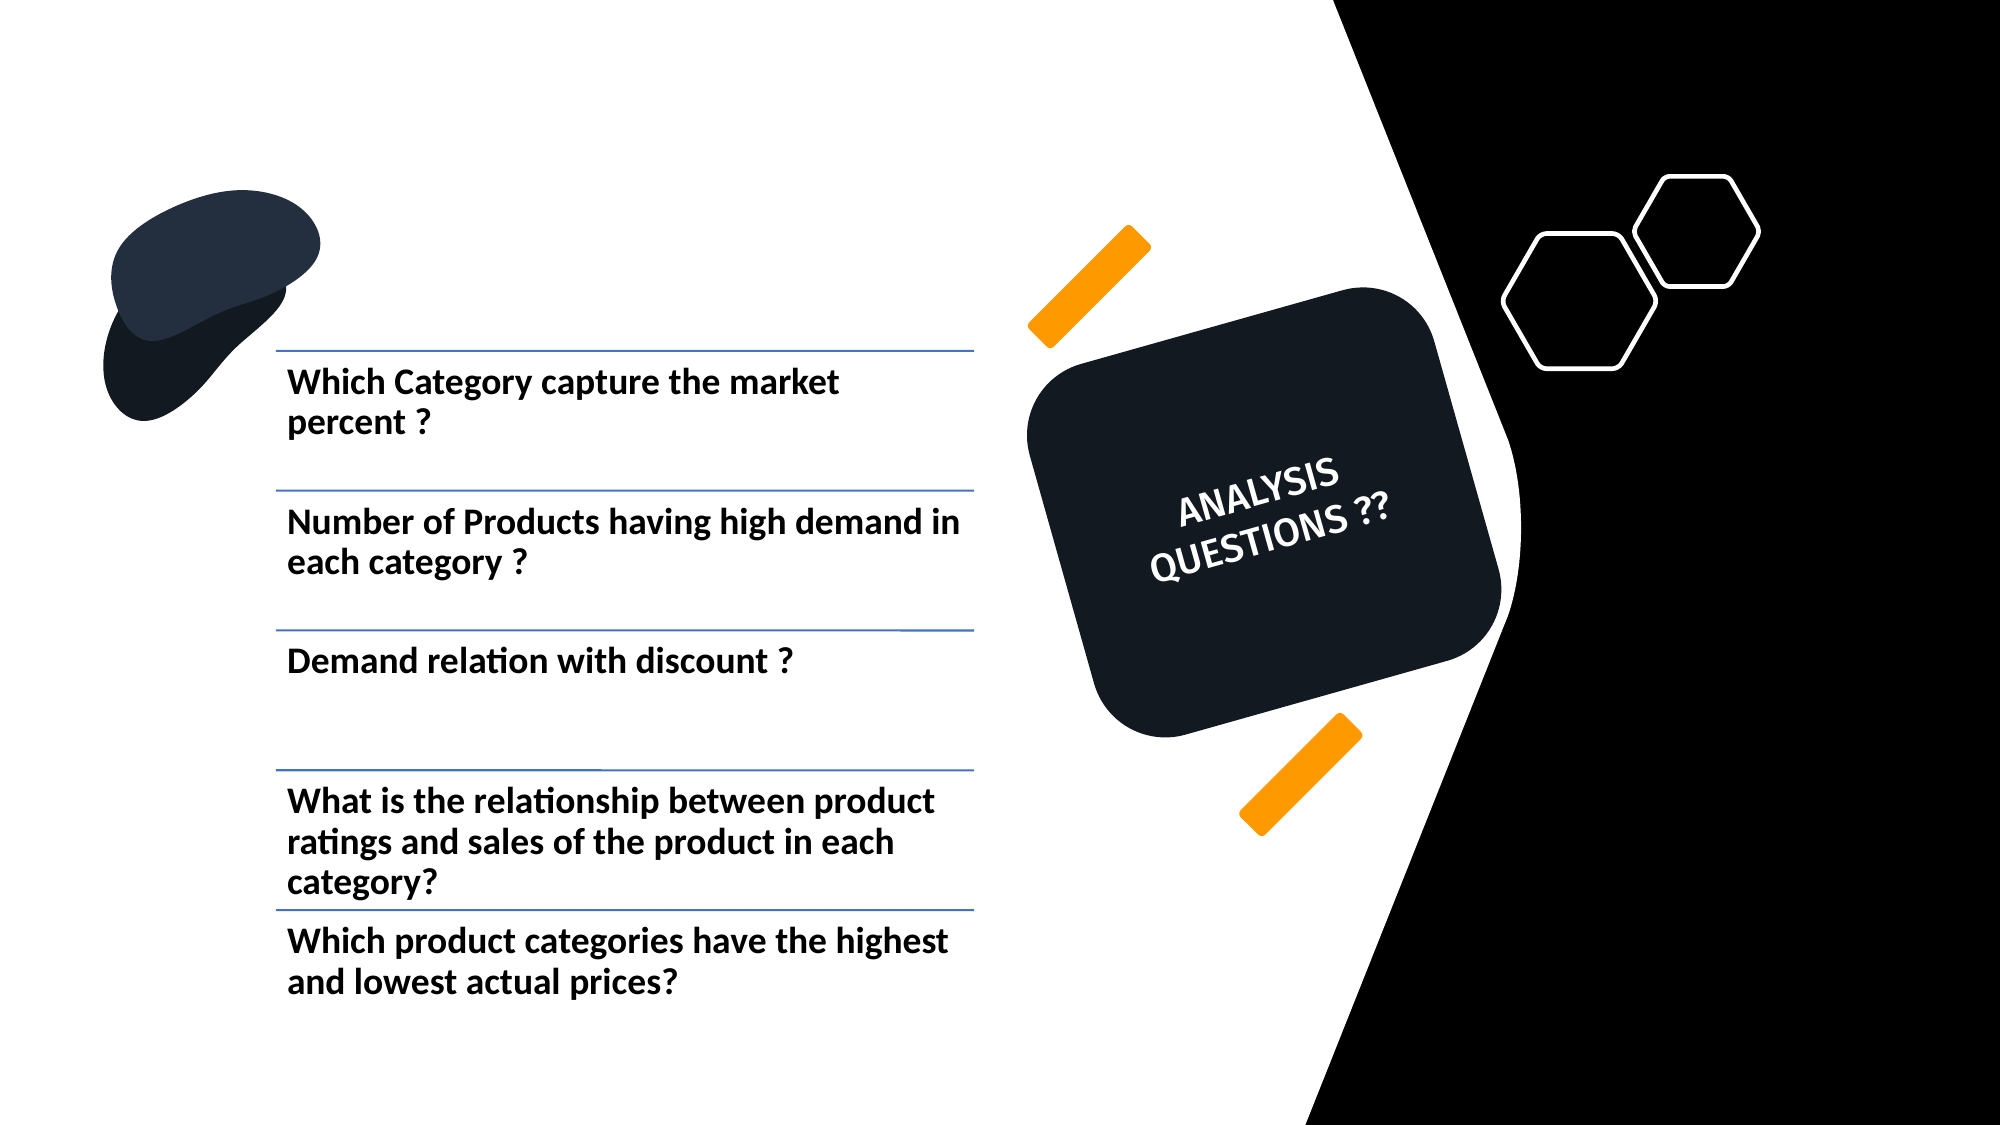

ANALYSIS QUESTIONS ??
Which Category capture the market percent ?
Number of Products having high demand in each category ?
Demand relation with discount ?
What is the relationship between product ratings and sales of the product in each category?
Which product categories have the highest and lowest actual prices?

JEFF BEZOS
Founder